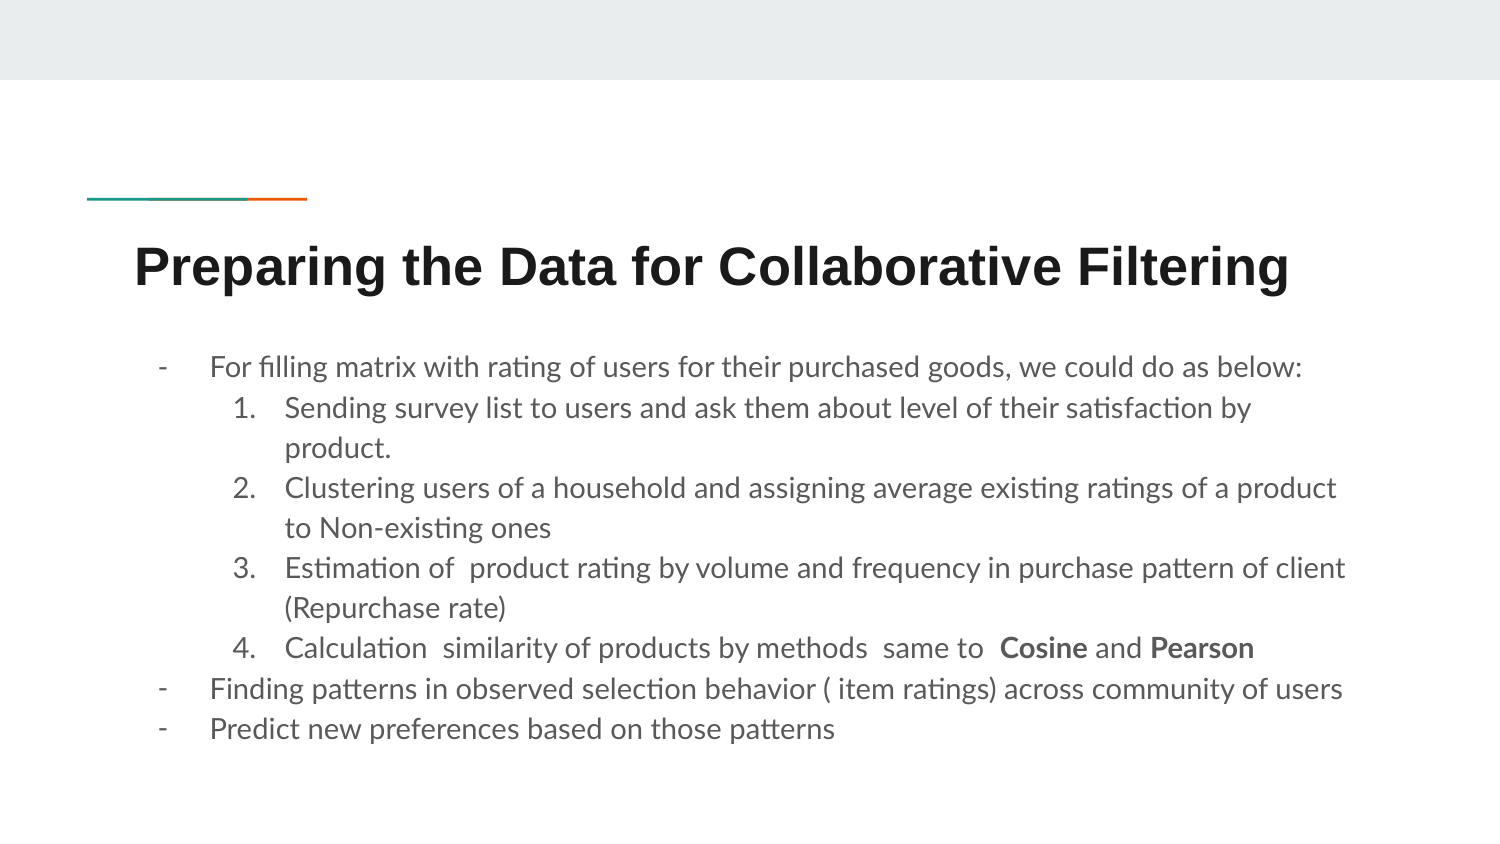

# Preparing the Data for Collaborative Filtering
For filling matrix with rating of users for their purchased goods, we could do as below:
Sending survey list to users and ask them about level of their satisfaction by product.
Clustering users of a household and assigning average existing ratings of a product to Non-existing ones
Estimation of  product rating by volume and frequency in purchase pattern of client (Repurchase rate)
Calculation  similarity of products by methods  same to  Cosine and Pearson
Finding patterns in observed selection behavior ( item ratings) across community of users
Predict new preferences based on those patterns